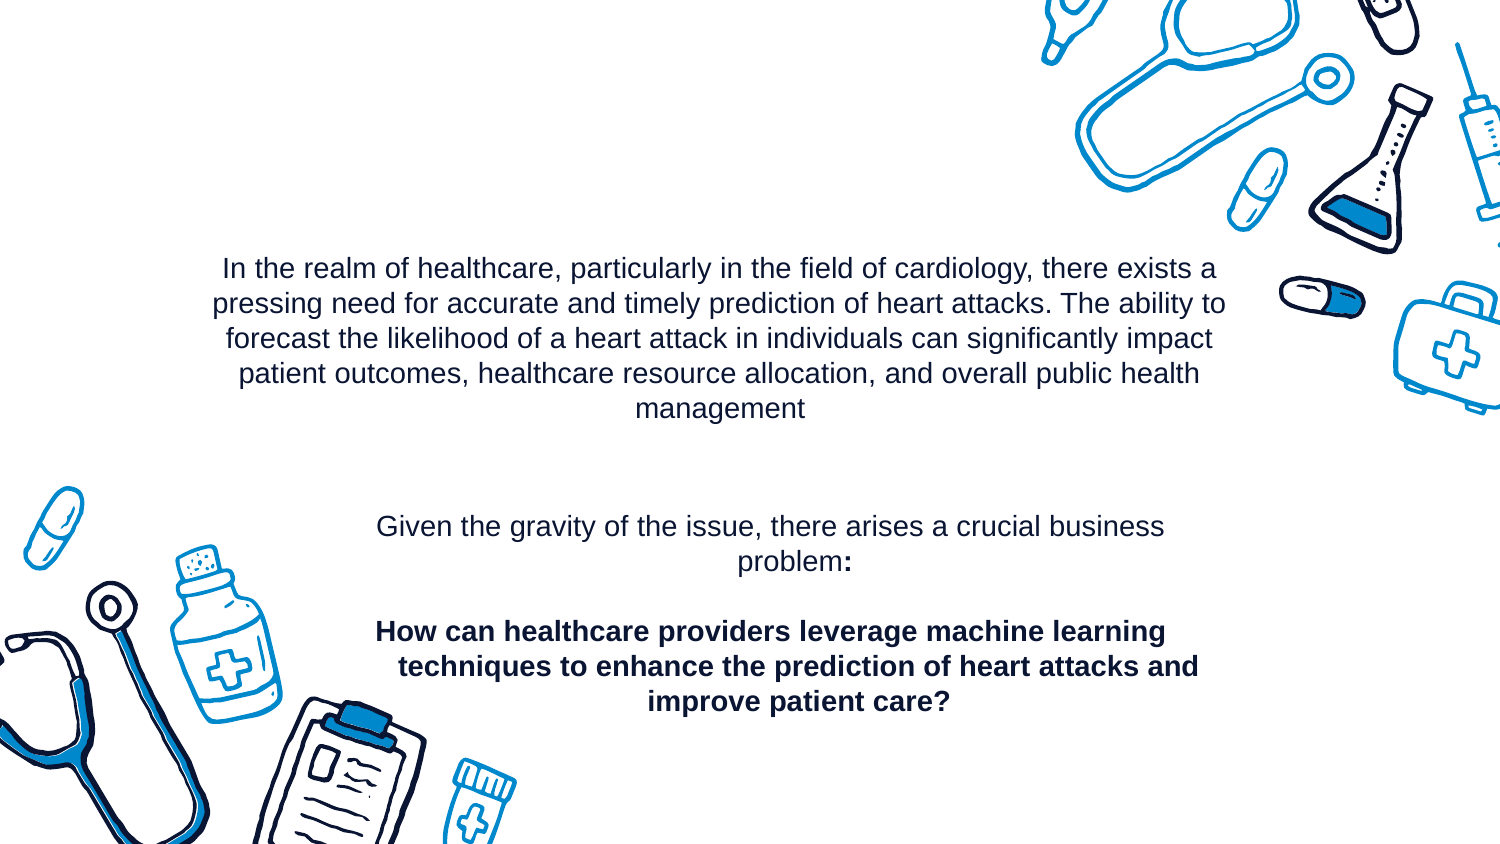

# In the realm of healthcare, particularly in the field of cardiology, there exists a pressing need for accurate and timely prediction of heart attacks. The ability to forecast the likelihood of a heart attack in individuals can significantly impact patient outcomes, healthcare resource allocation, and overall public health management
Given the gravity of the issue, there arises a crucial business problem:

How can healthcare providers leverage machine learning techniques to enhance the prediction of heart attacks and improve patient care?